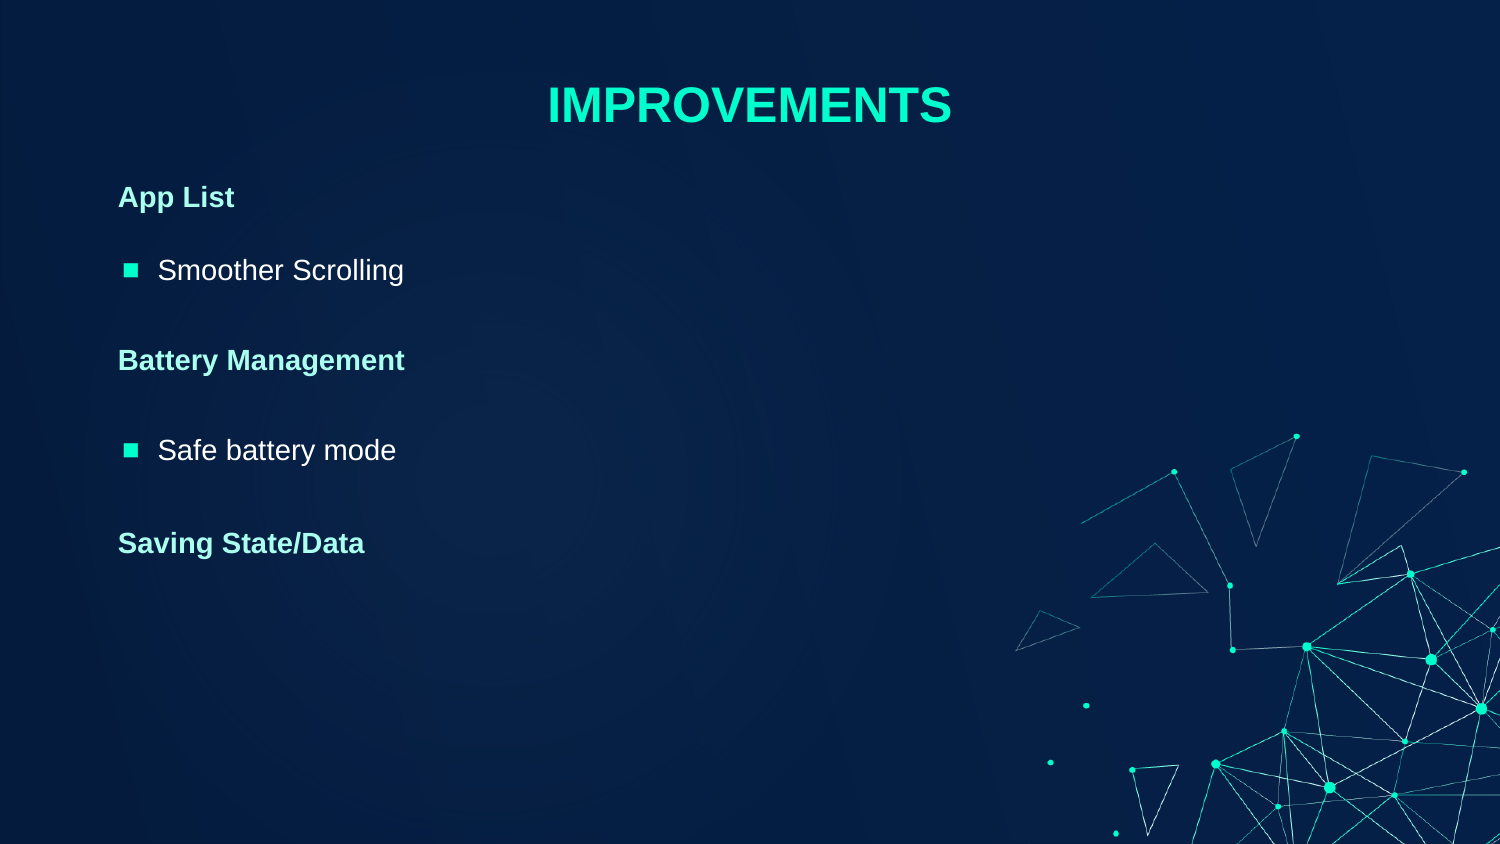

# IMPROVEMENTS

App List
Smoother Scrolling

Battery Management

Safe battery mode

Saving State/Data